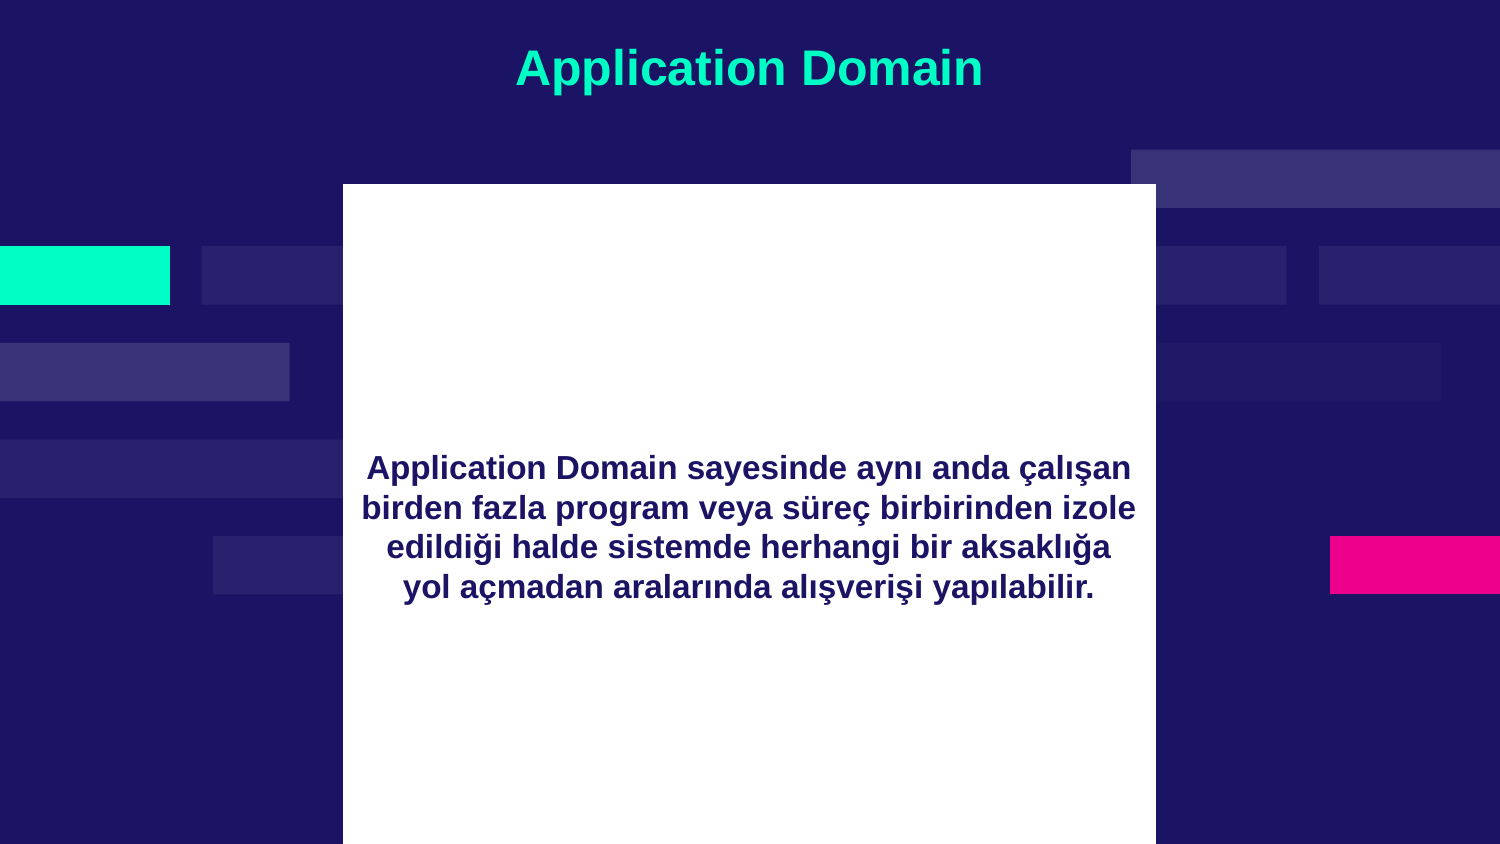

# Application Domain
Application Domain sayesinde aynı anda çalışan birden fazla program veya süreç birbirinden izole edildiği halde sistemde herhangi bir aksaklığa yol açmadan aralarında alışverişi yapılabilir.